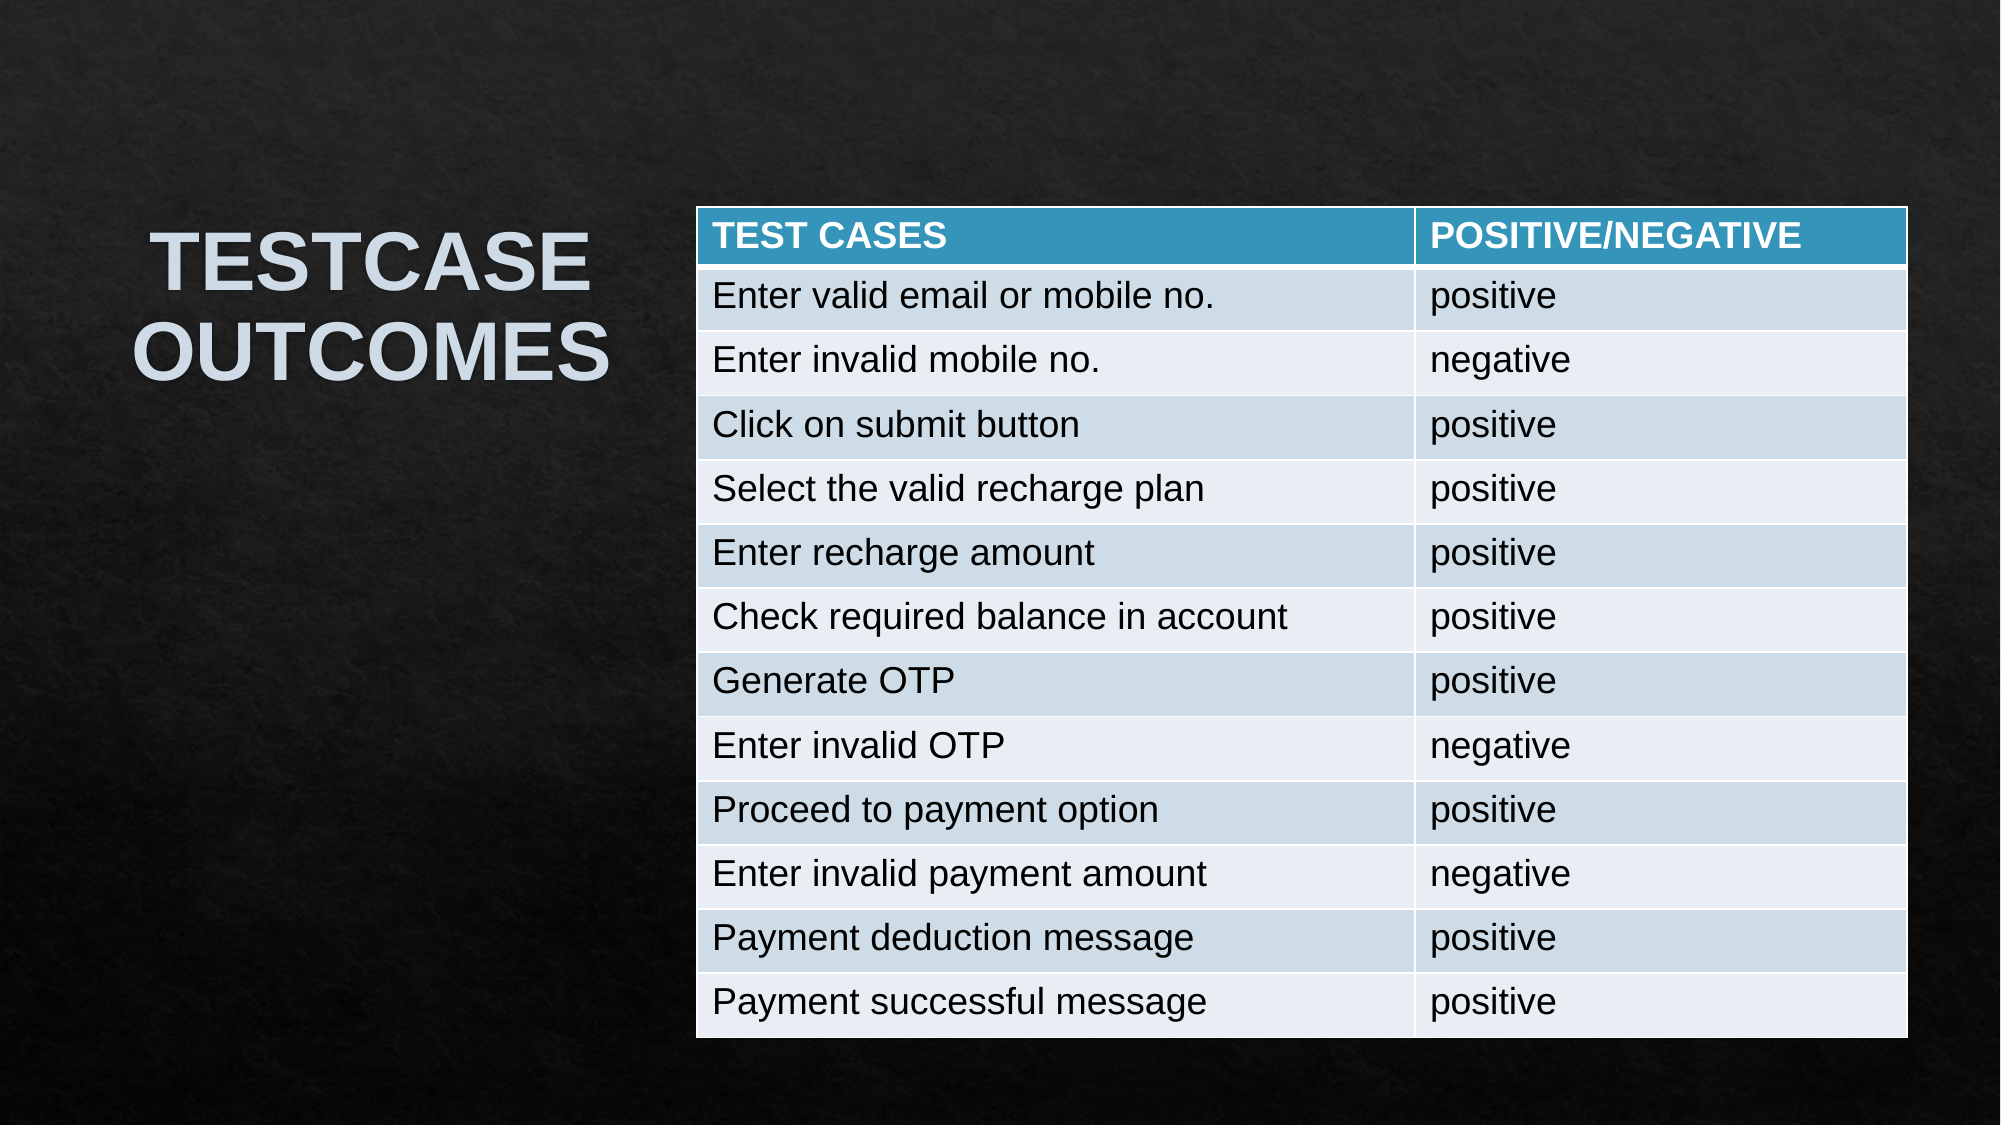

# TESTCASE OUTCOMES
| TEST CASES | POSITIVE/NEGATIVE |
| --- | --- |
| Enter valid email or mobile no. | positive |
| Enter invalid mobile no. | negative |
| Click on submit button | positive |
| Select the valid recharge plan | positive |
| Enter recharge amount | positive |
| Check required balance in account | positive |
| Generate OTP | positive |
| Enter invalid OTP | negative |
| Proceed to payment option | positive |
| Enter invalid payment amount | negative |
| Payment deduction message | positive |
| Payment successful message | positive |